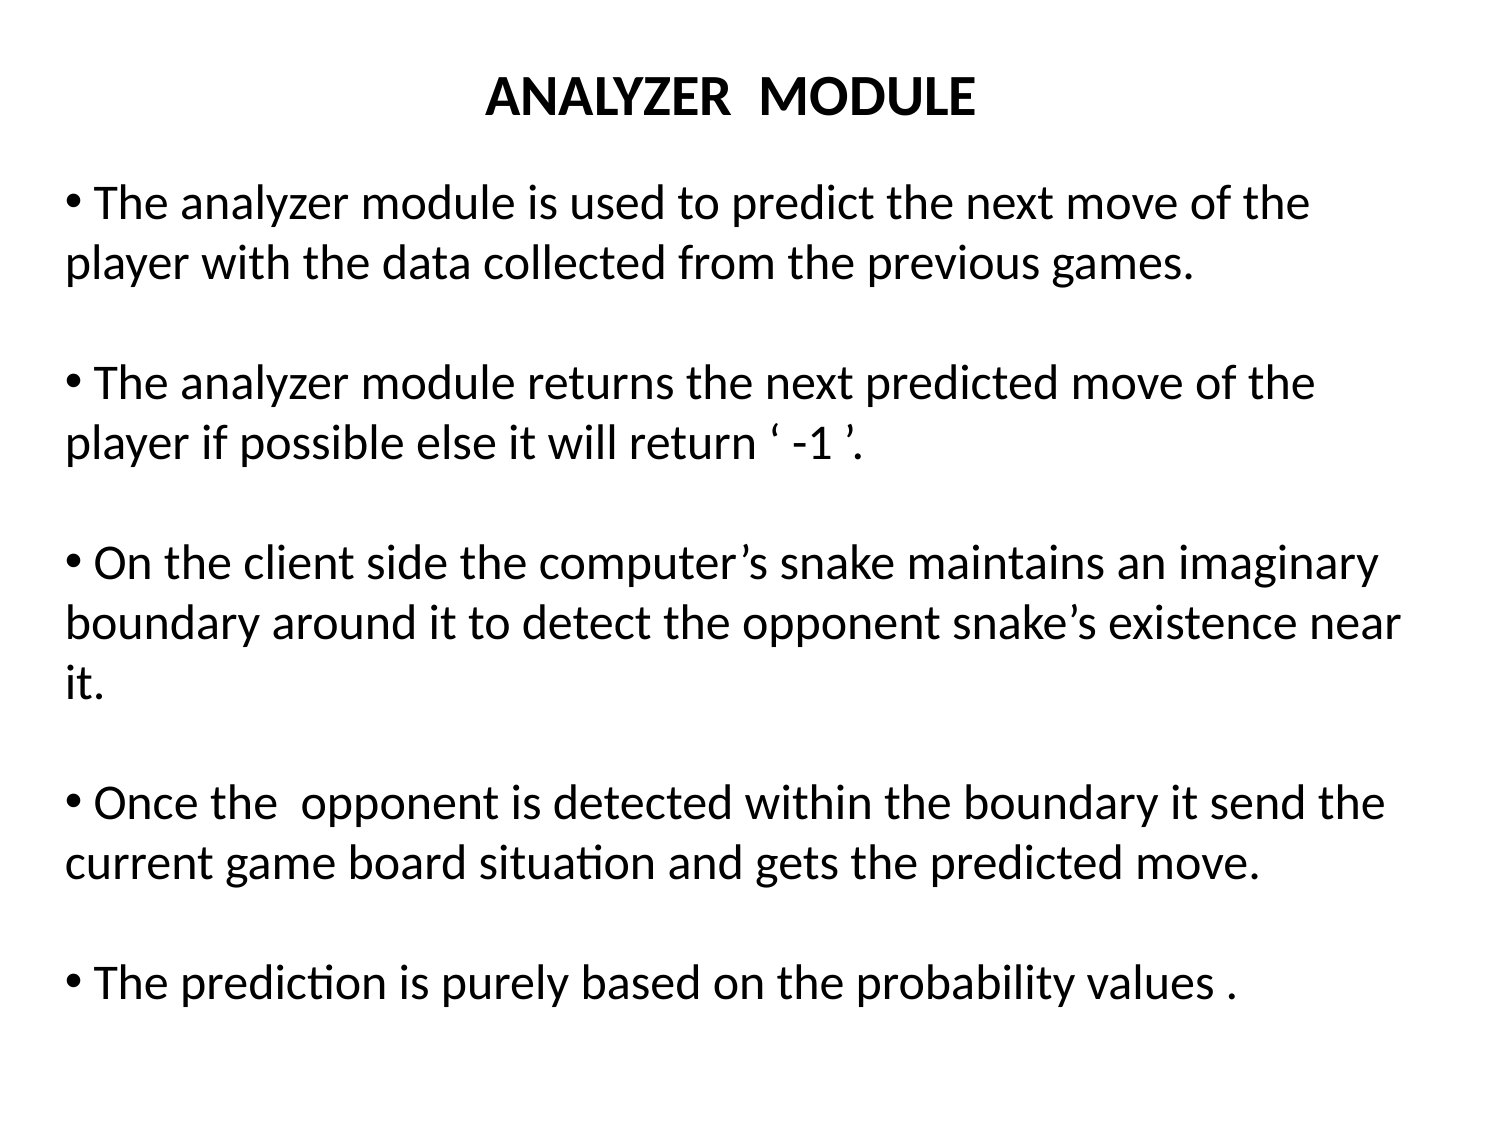

ANALYZER  MODULE
 The analyzer module is used to predict the next move of the player with the data collected from the previous games.

 The analyzer module returns the next predicted move of the player if possible else it will return ‘ -1 ’.

 On the client side the computer’s snake maintains an imaginary boundary around it to detect the opponent snake’s existence near it.

 Once the  opponent is detected within the boundary it send the current game board situation and gets the predicted move.

 The prediction is purely based on the probability values .